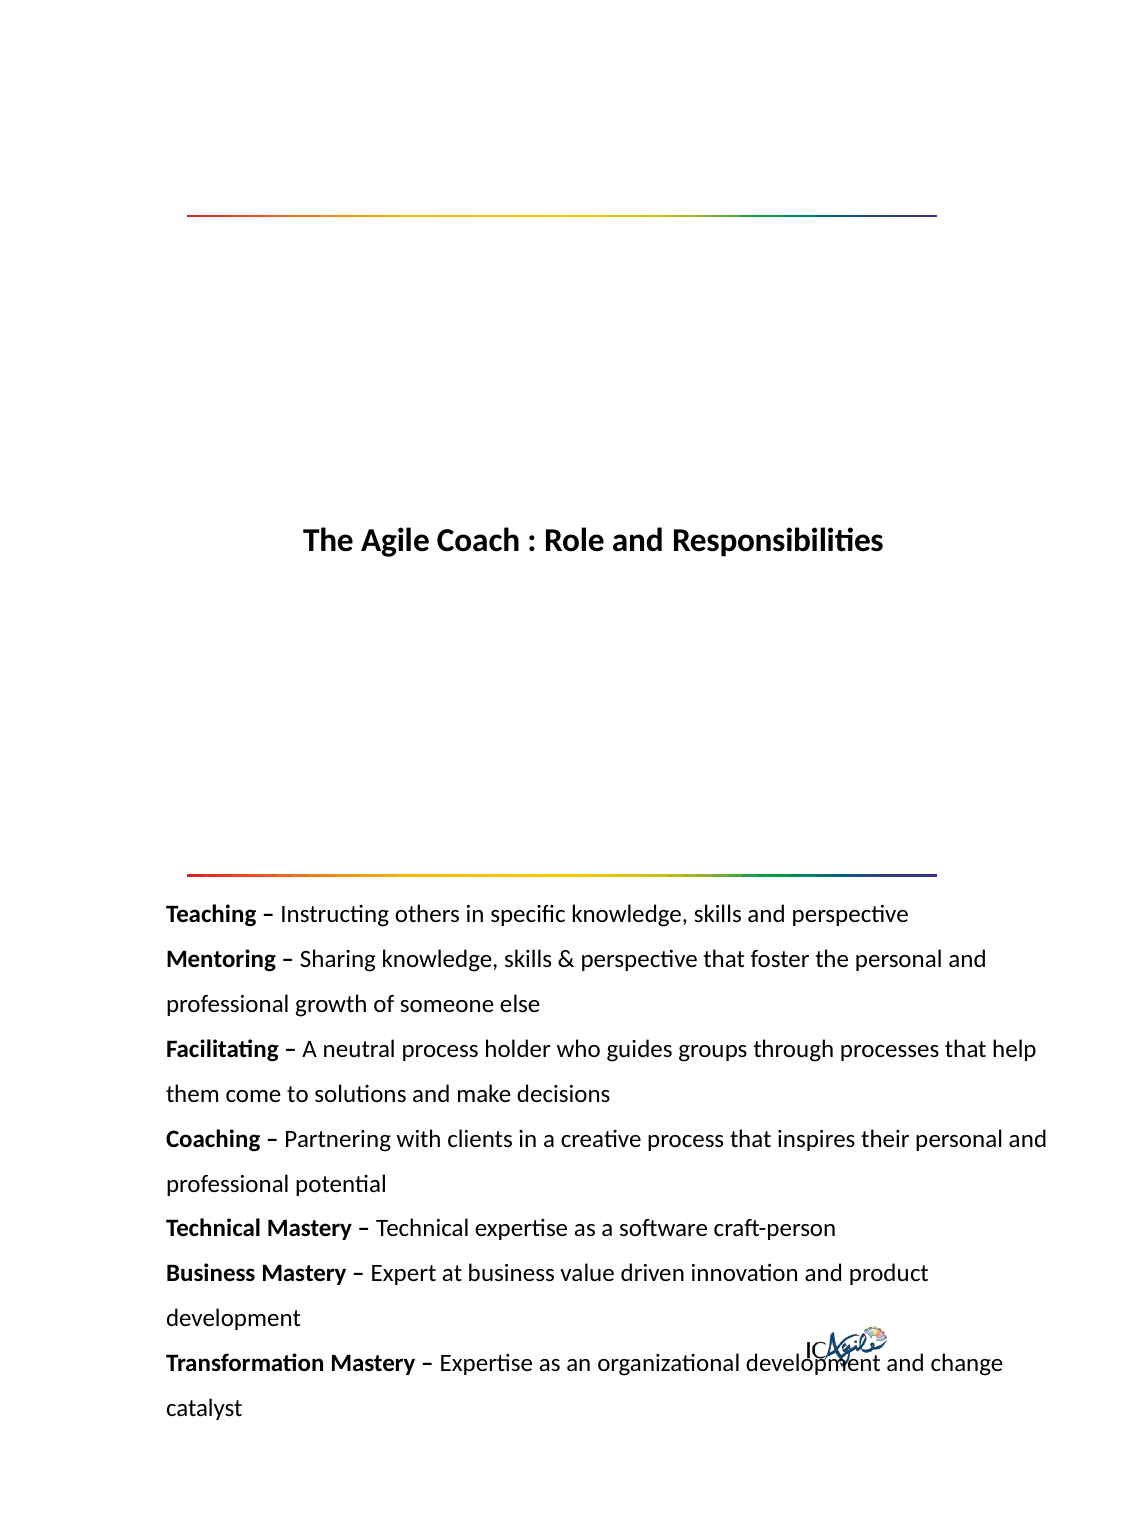

The Agile Coach : Role and Responsibilities
Teaching – Instructing others in specific knowledge, skills and perspective
Mentoring – Sharing knowledge, skills & perspective that foster the personal and professional growth of someone else
Facilitating – A neutral process holder who guides groups through processes that help them come to solutions and make decisions
Coaching – Partnering with clients in a creative process that inspires their personal and professional potential
Technical Mastery – Technical expertise as a software craft-person
Business Mastery – Expert at business value driven innovation and product development
Transformation Mastery – Expertise as an organizational development and change catalyst